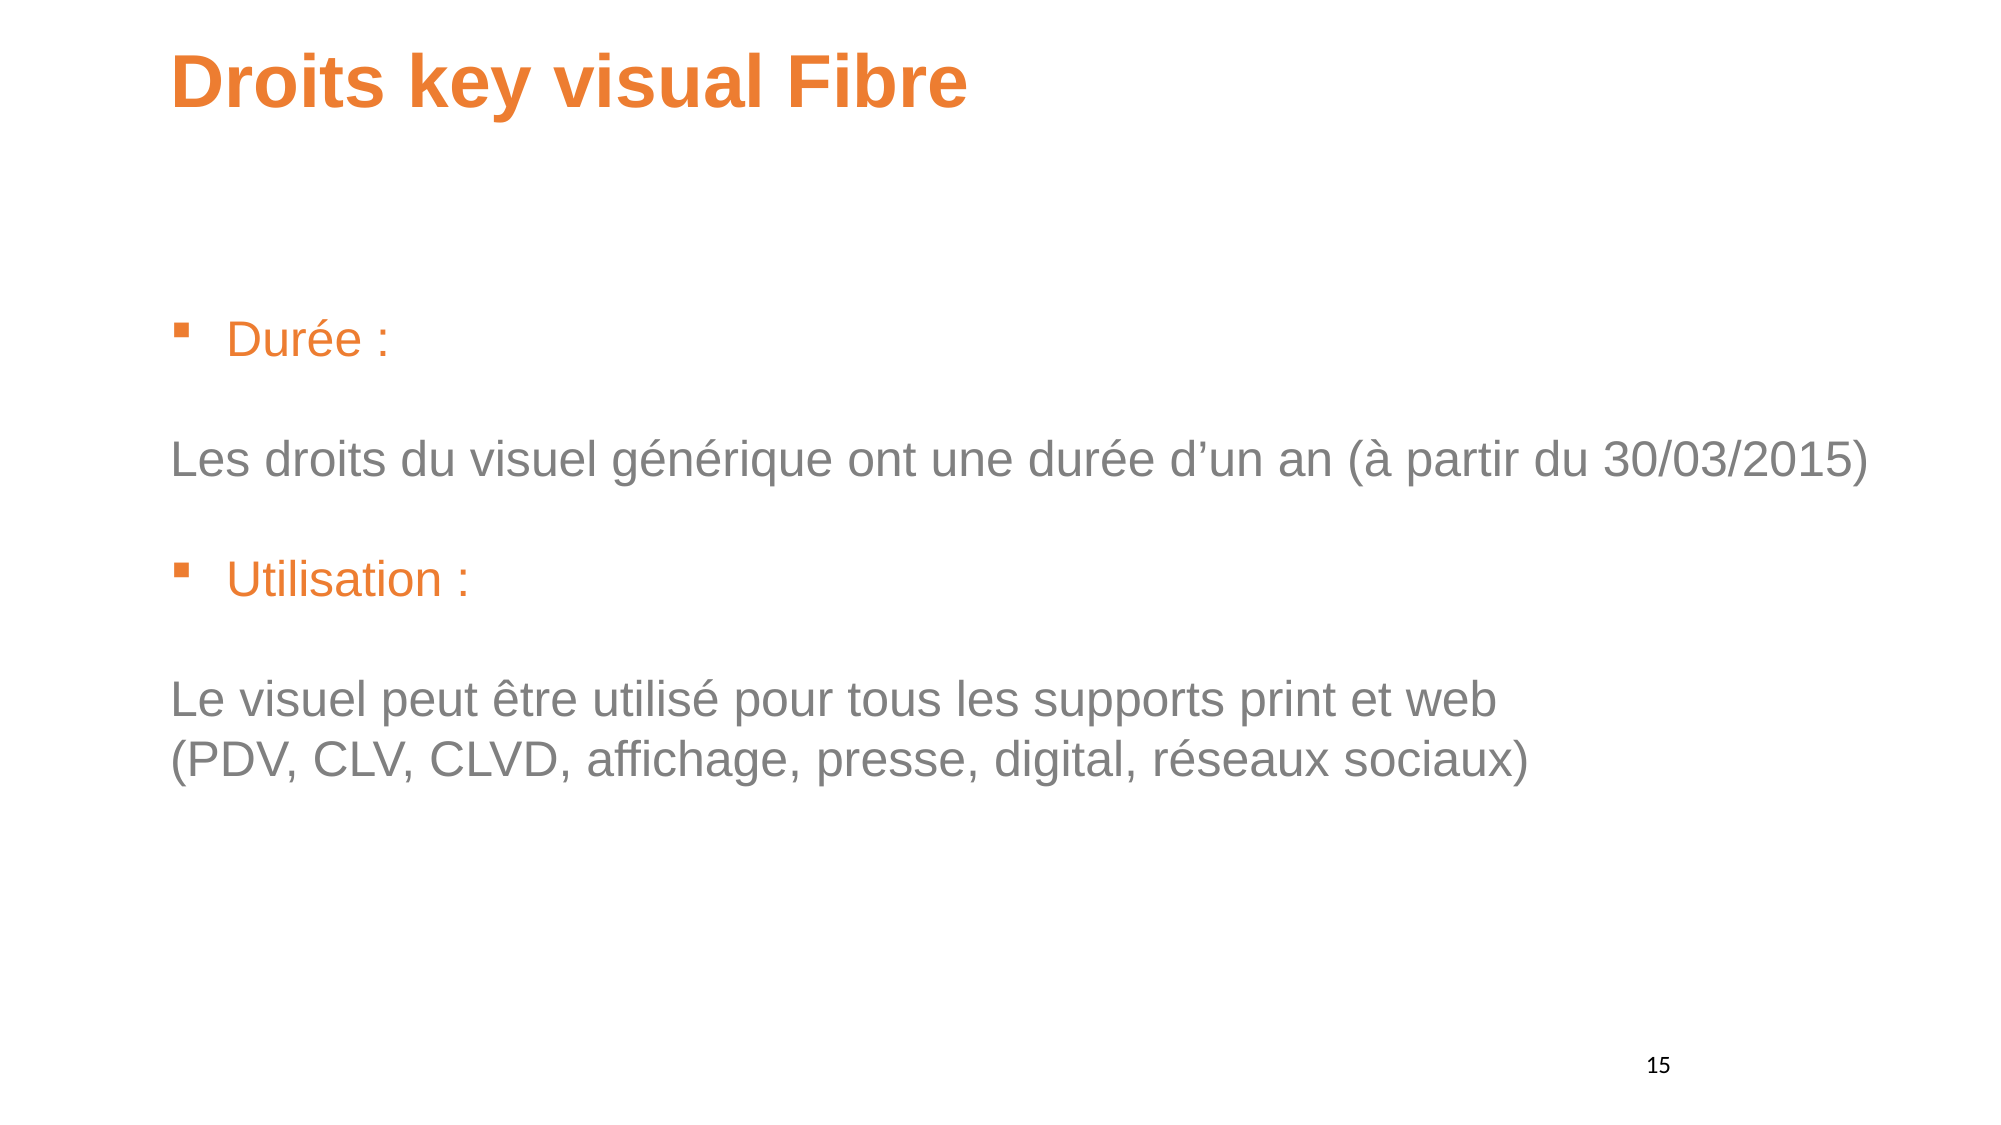

Droits key visual Fibre
Durée :

Les droits du visuel générique ont une durée d’un an (à partir du 30/03/2015)

Utilisation :

Le visuel peut être utilisé pour tous les supports print et web
(PDV, CLV, CLVD, affichage, presse, digital, réseaux sociaux)

15